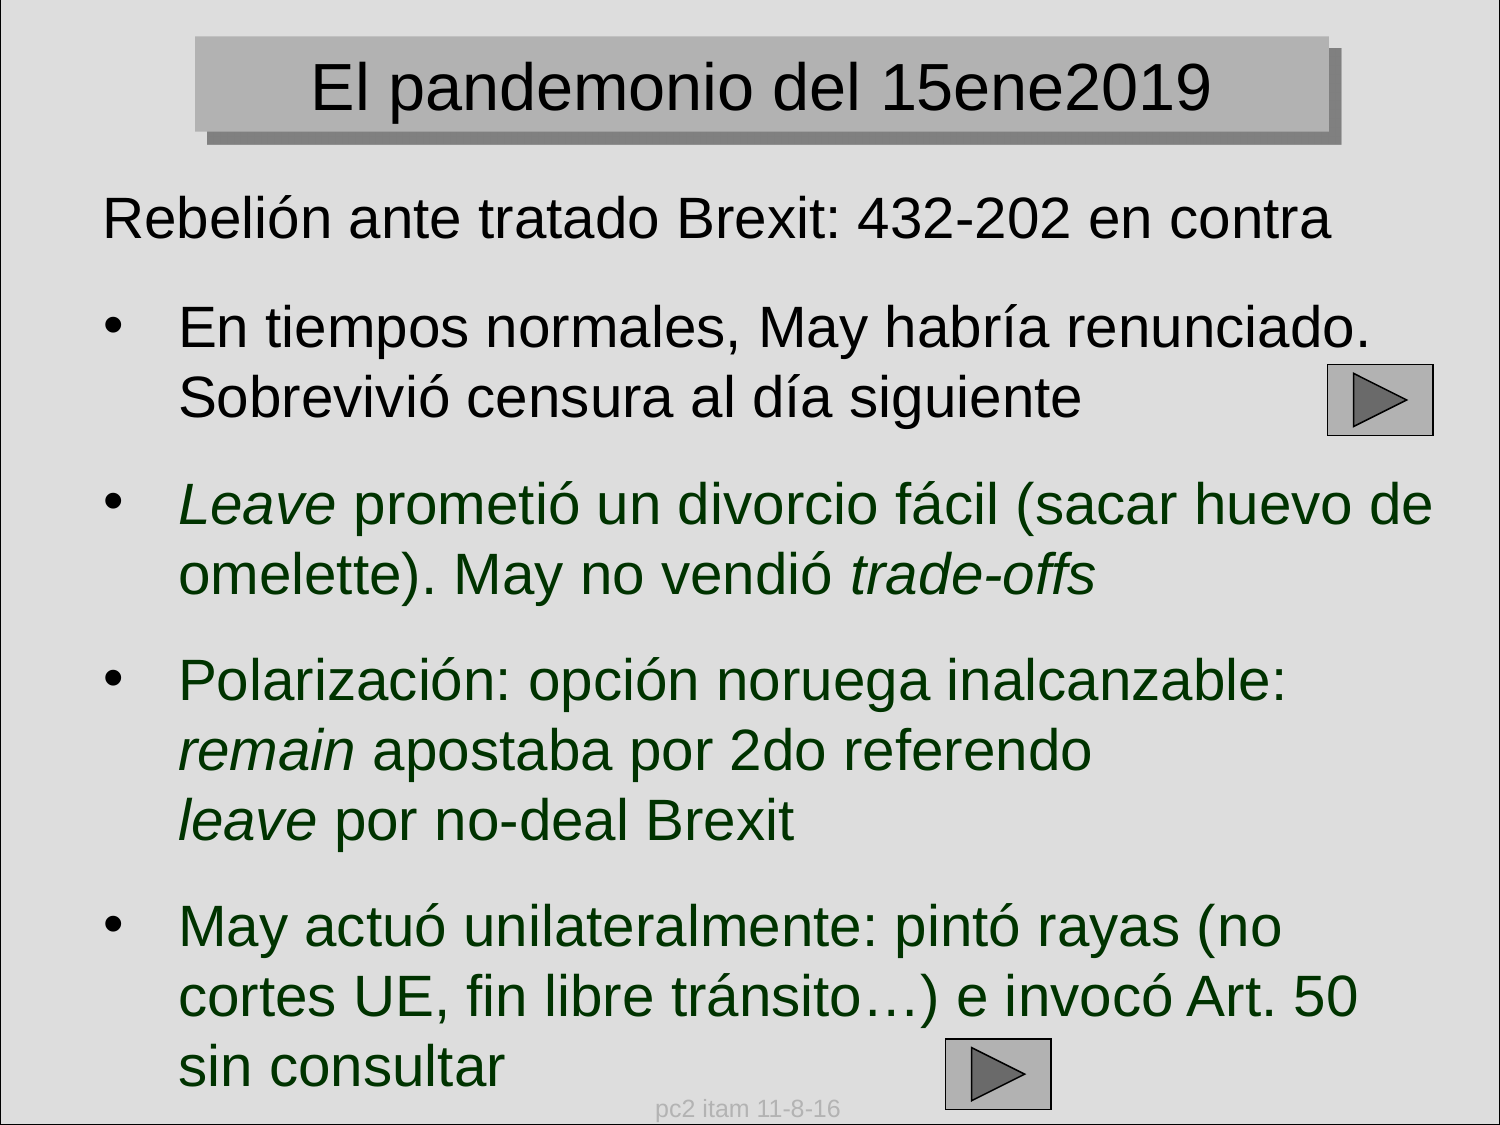

El pandemonio del 15ene2019
Rebelión ante tratado Brexit: 432-202 en contra
En tiempos normales, May habría renunciado. Sobrevivió censura al día siguiente
Leave prometió un divorcio fácil (sacar huevo de omelette). May no vendió trade-offs
Polarización: opción noruega inalcanzable: remain apostaba por 2do referendo
leave por no-deal Brexit
May actuó unilateralmente: pintó rayas (no cortes UE, fin libre tránsito…) e invocó Art. 50 sin consultar